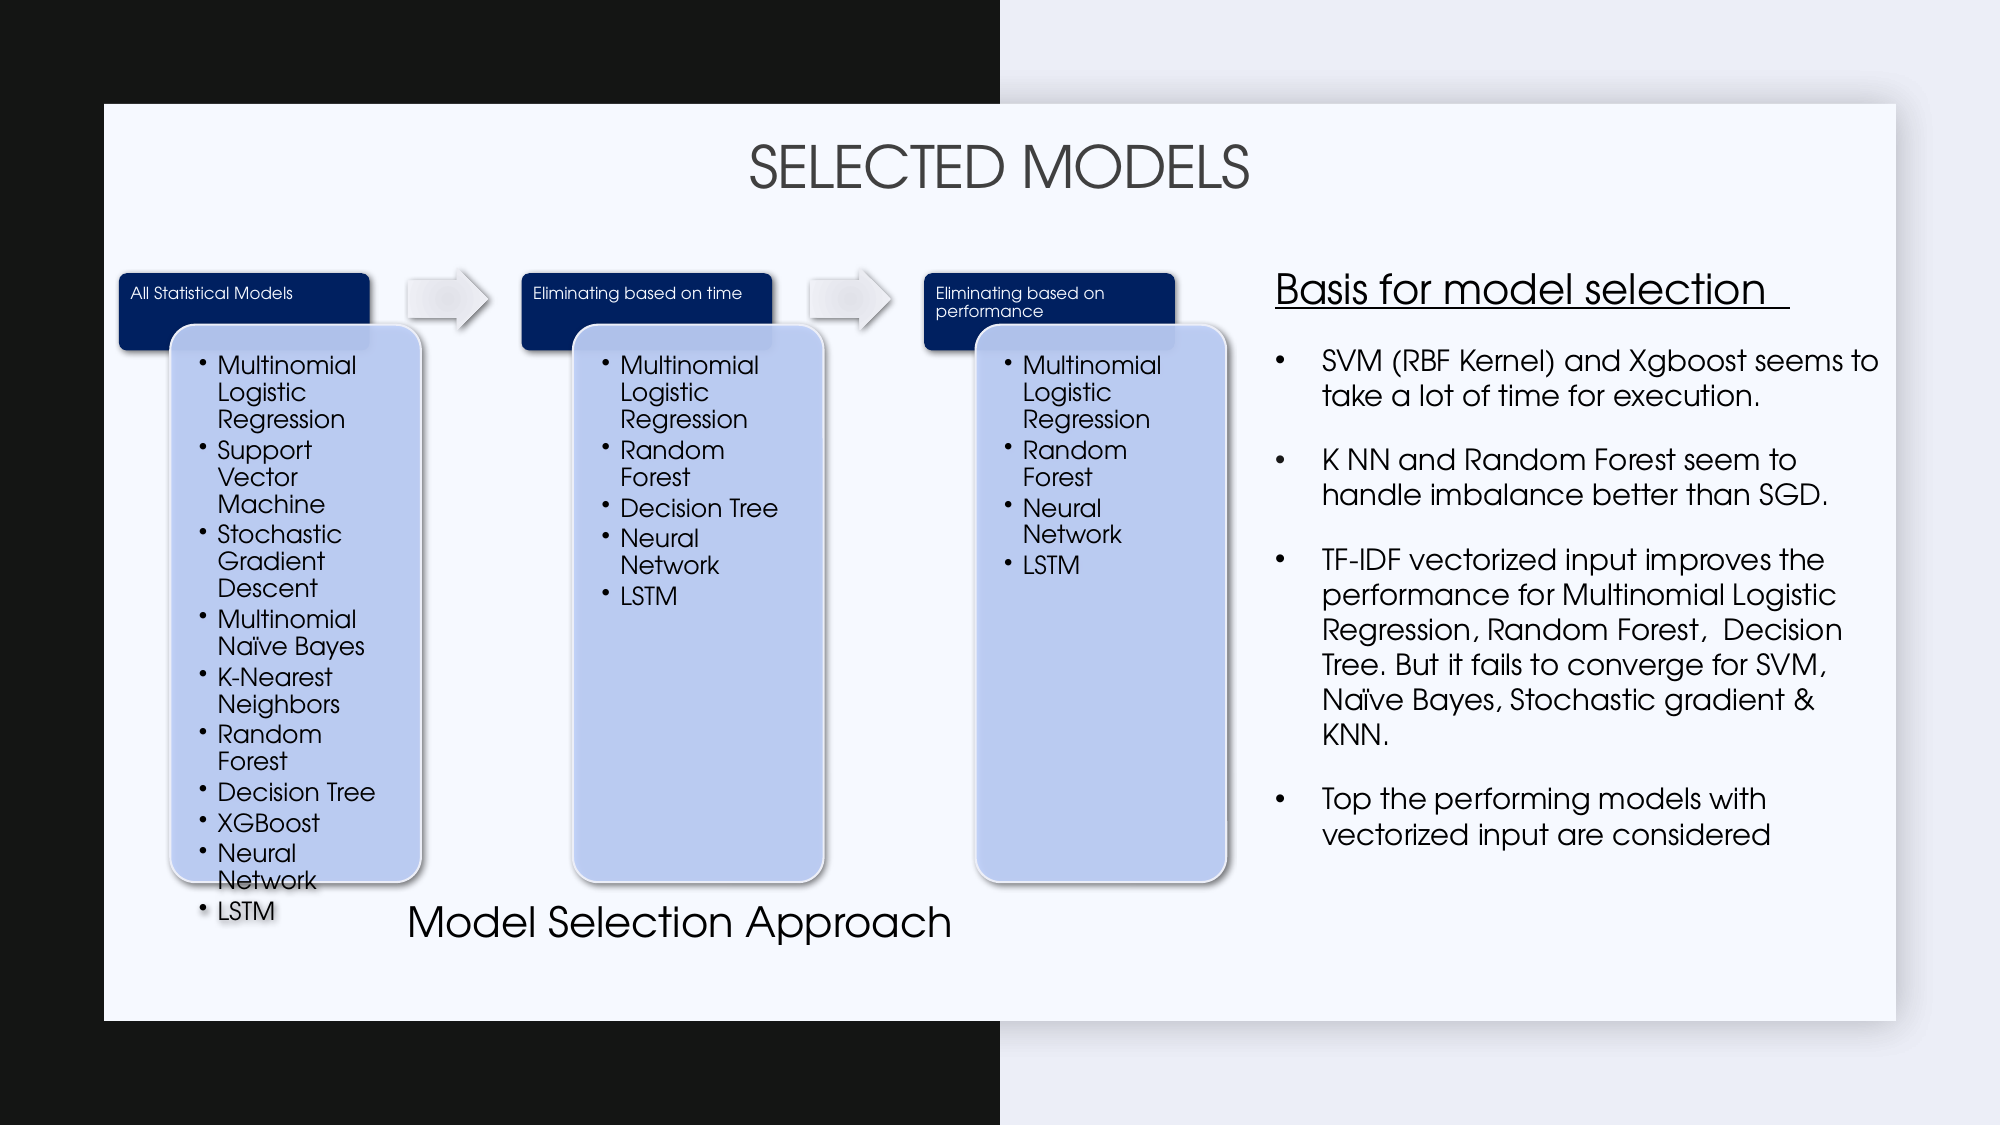

# Selected models
Basis for model selection
SVM (RBF Kernel) and Xgboost seems to take a lot of time for execution.
K NN and Random Forest seem to handle imbalance better than SGD.
TF-IDF vectorized input improves the performance for Multinomial Logistic Regression, Random Forest,  Decision Tree. But it fails to converge for SVM, Naïve Bayes, Stochastic gradient & KNN.
Top the performing models with vectorized input are considered
All Statistical Models
Multinomial Logistic Regression
Support Vector Machine
Stochastic Gradient Descent
Multinomial Naïve Bayes
K-Nearest Neighbors
Random Forest
Decision Tree
XGBoost
Neural Network
LSTM

Eliminating based on time
Multinomial Logistic Regression
Random Forest
Decision Tree
Neural Network
LSTM

Eliminating based on performance
Multinomial Logistic Regression
Random Forest
Neural Network
LSTM
Model Selection Approach